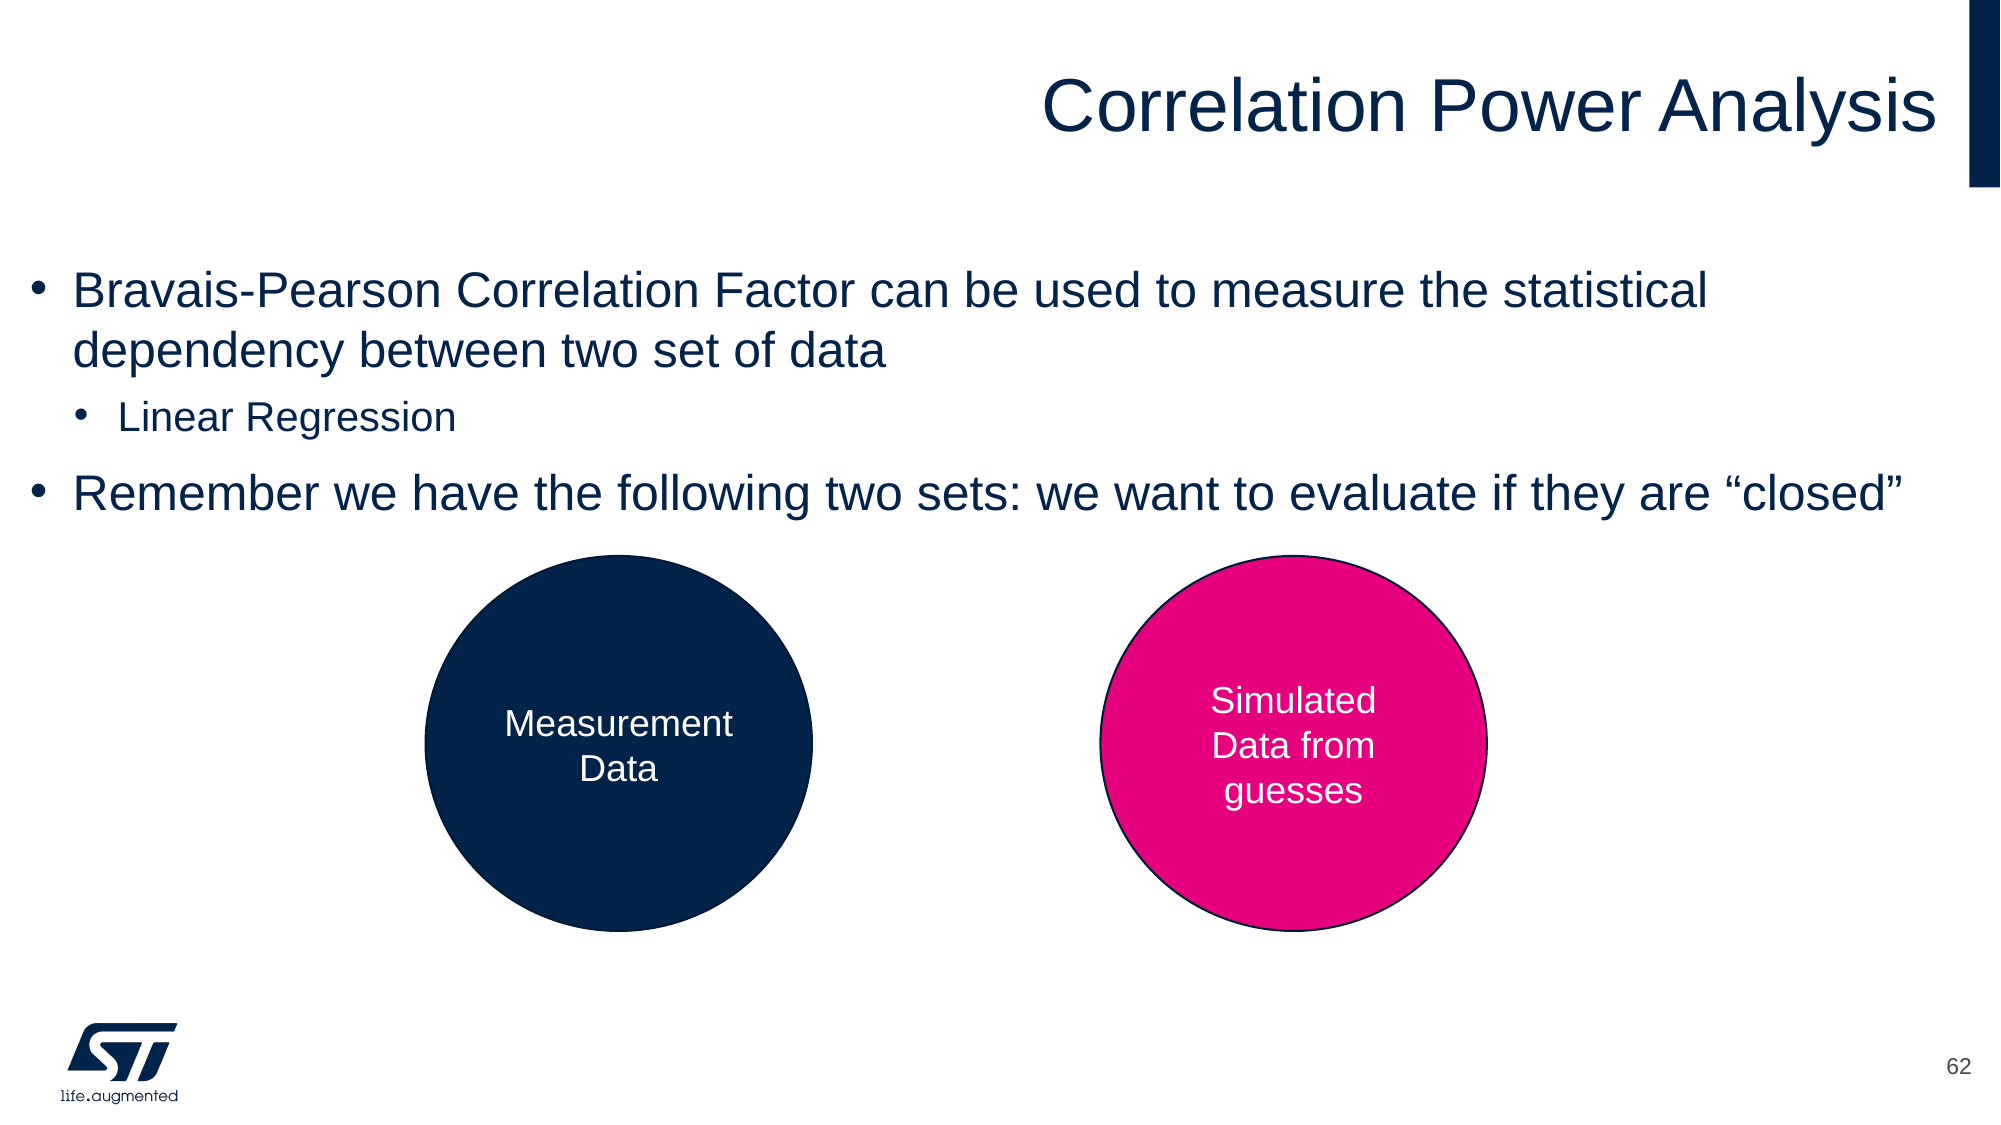

# Correlation Power Analysis
Bravais-Pearson Correlation Factor can be used to measure the statistical dependency between two set of data
Linear Regression
Remember we have the following two sets: we want to evaluate if they are “closed”
Measurement Data
Simulated Data from guesses

62